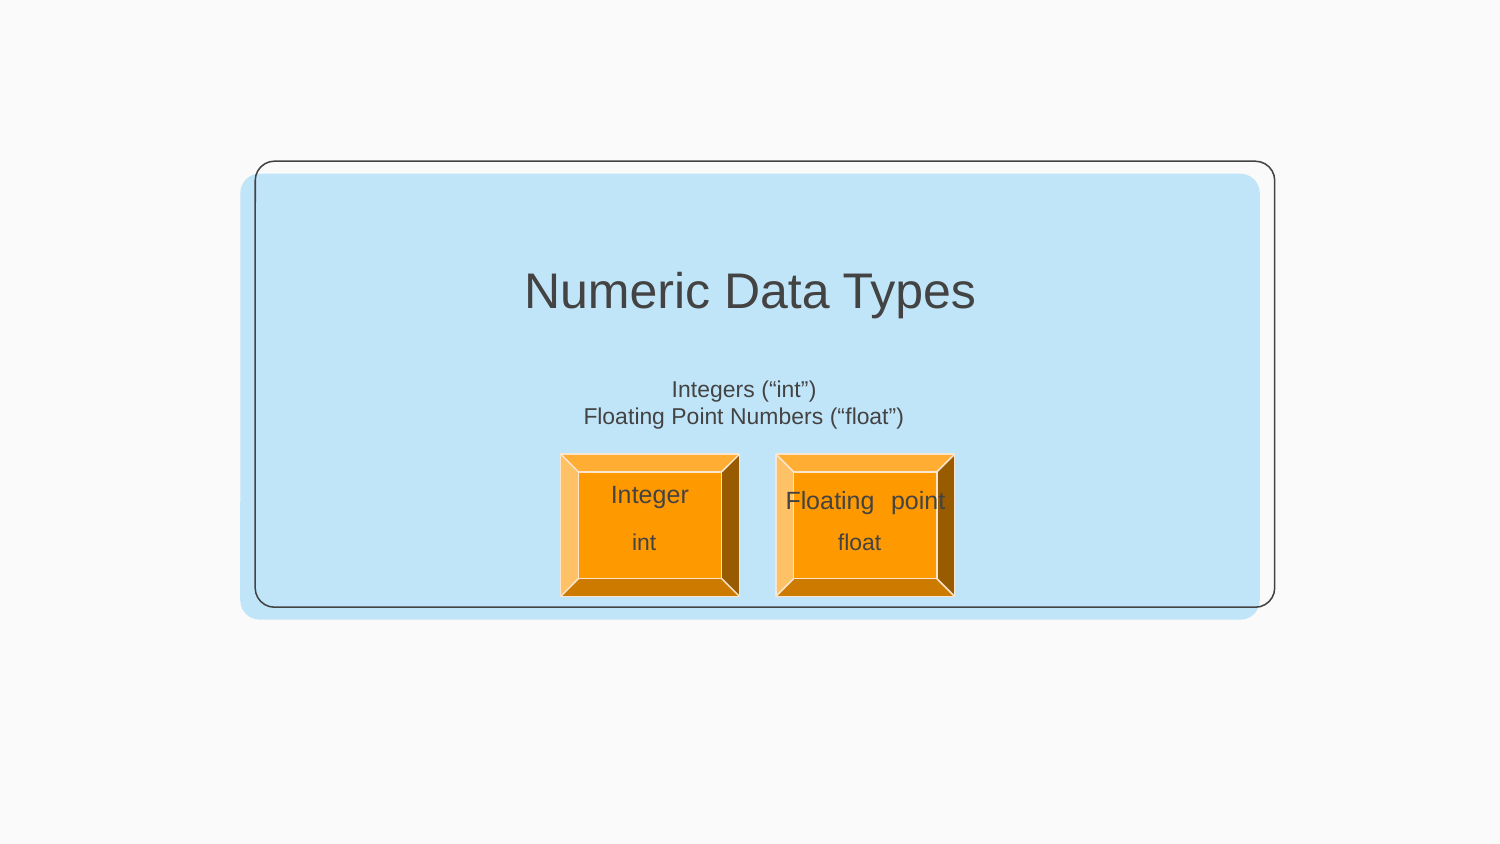

# Numeric Data Types
Integers (“int”)
Floating Point Numbers (“float”)
Floating point

Integer
int
float